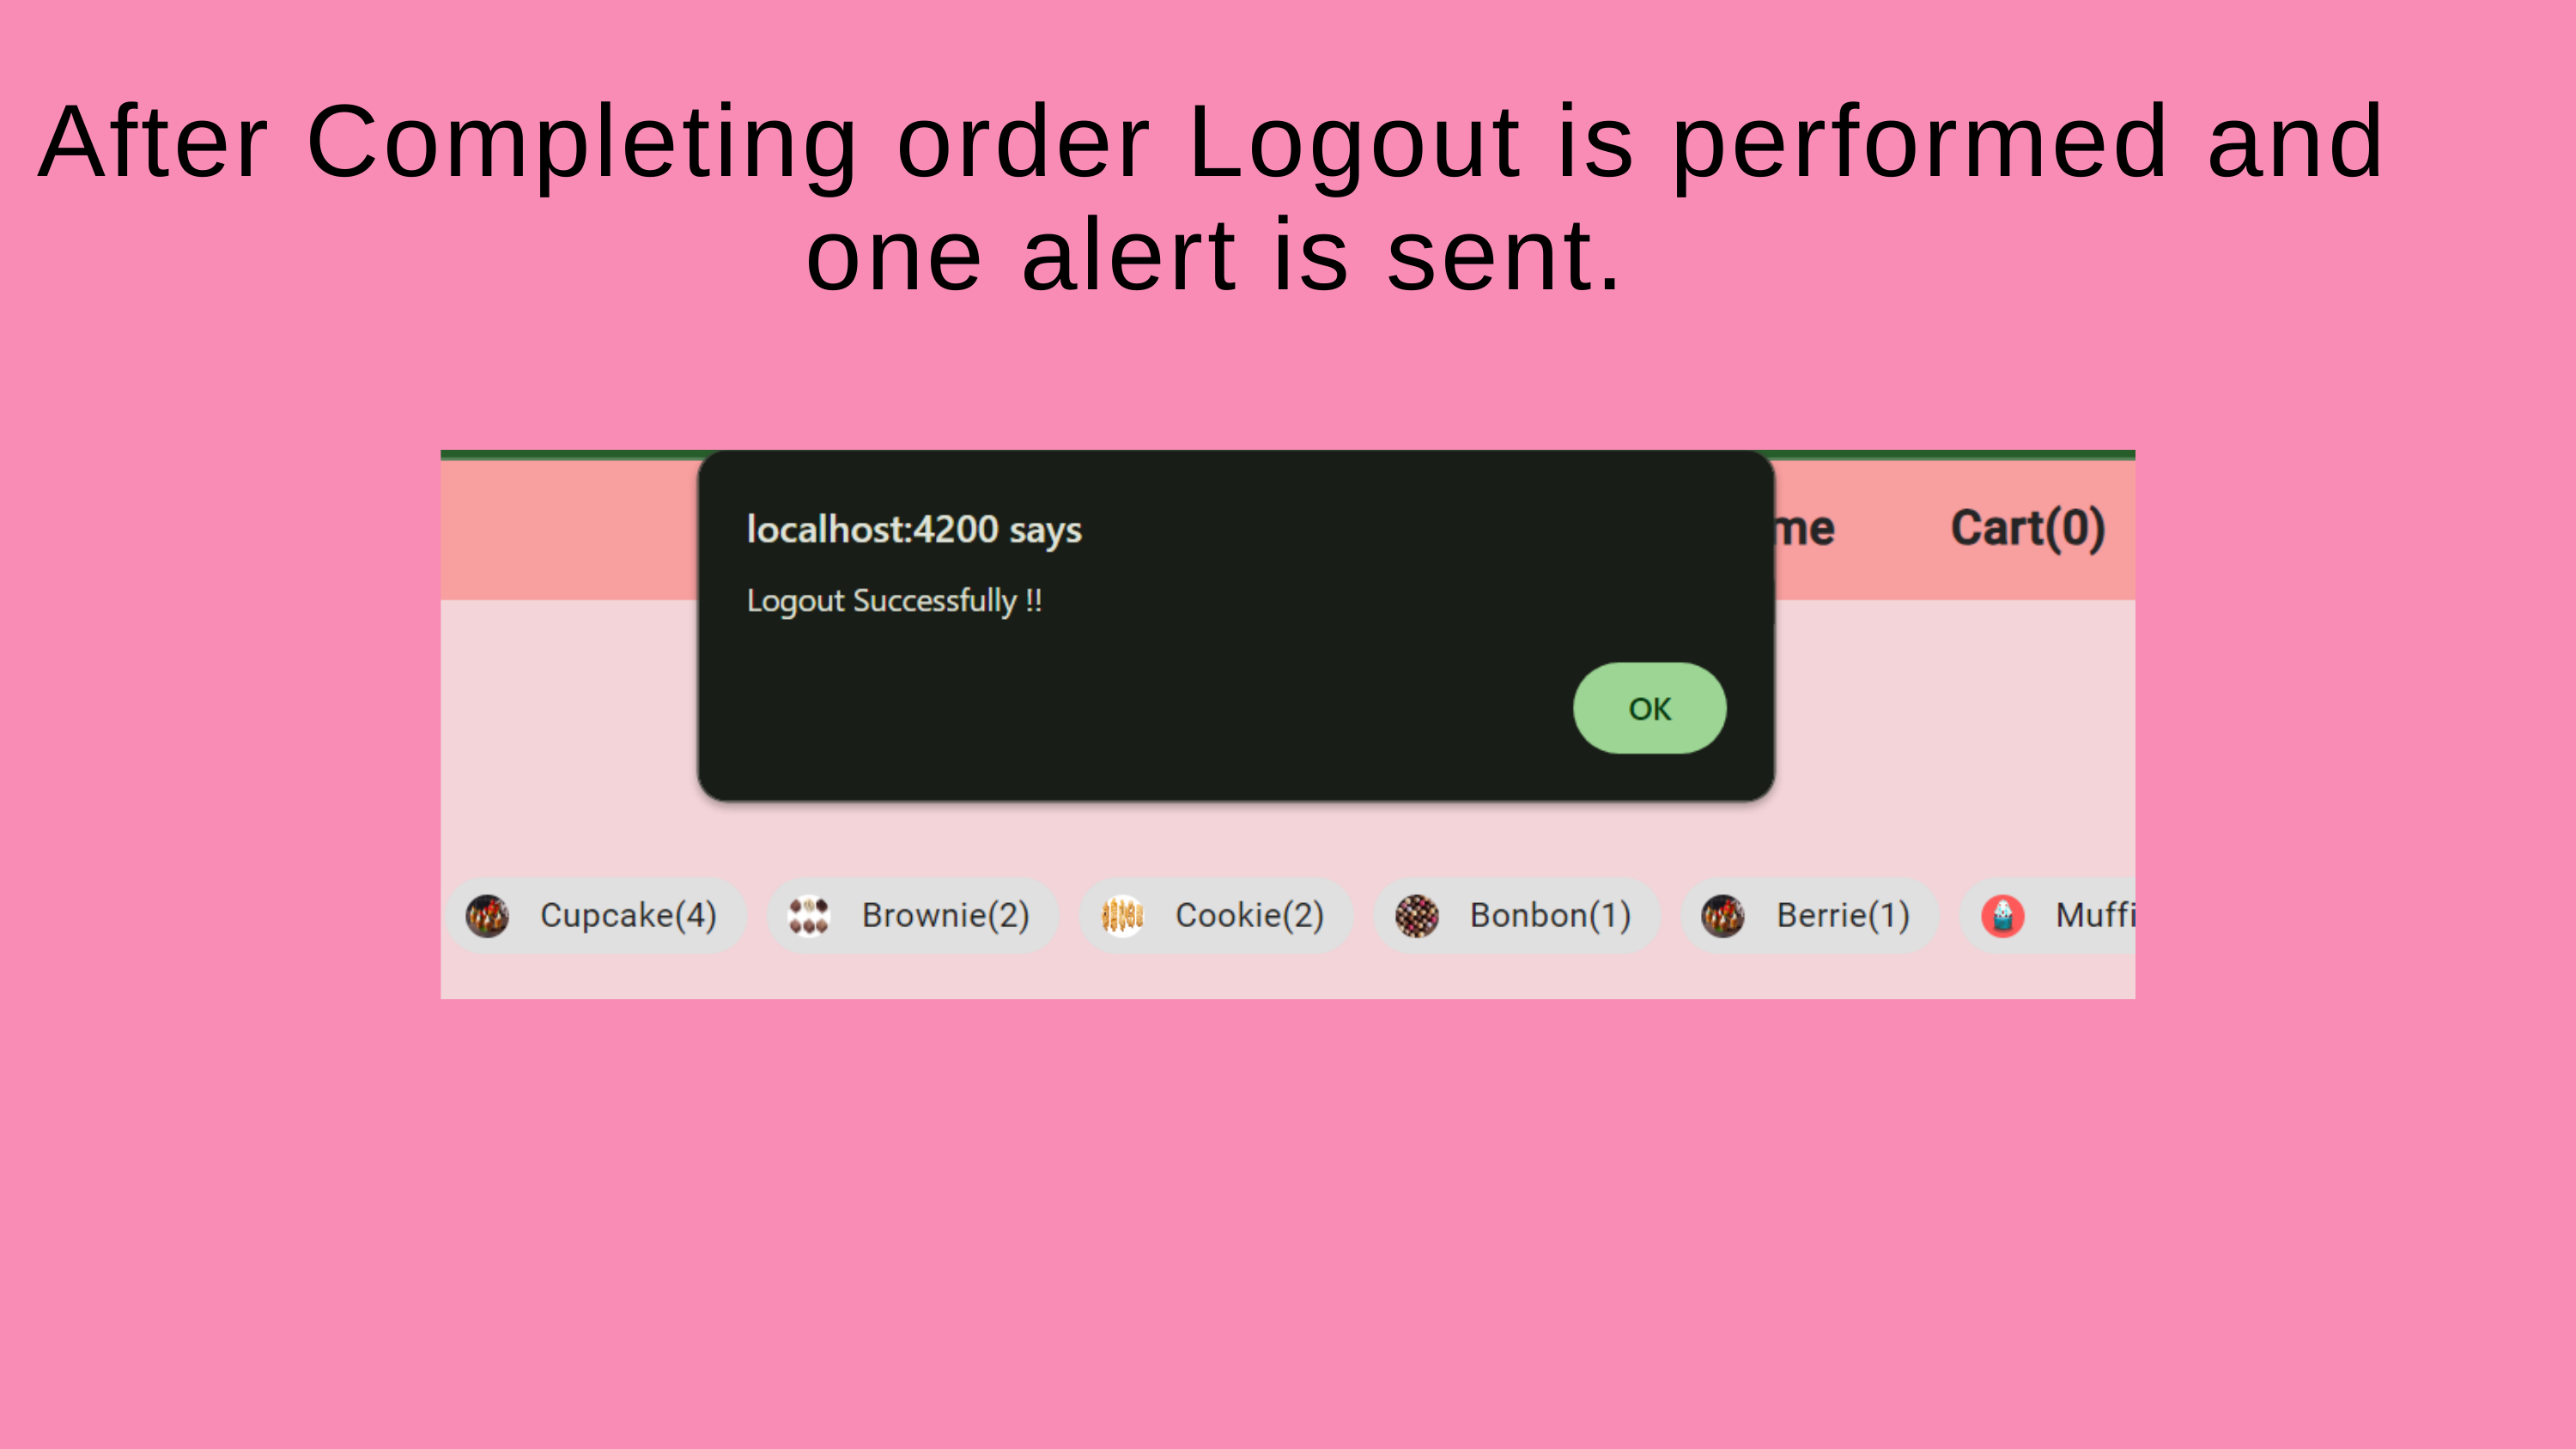

After Completing order Logout is performed and one alert is sent.